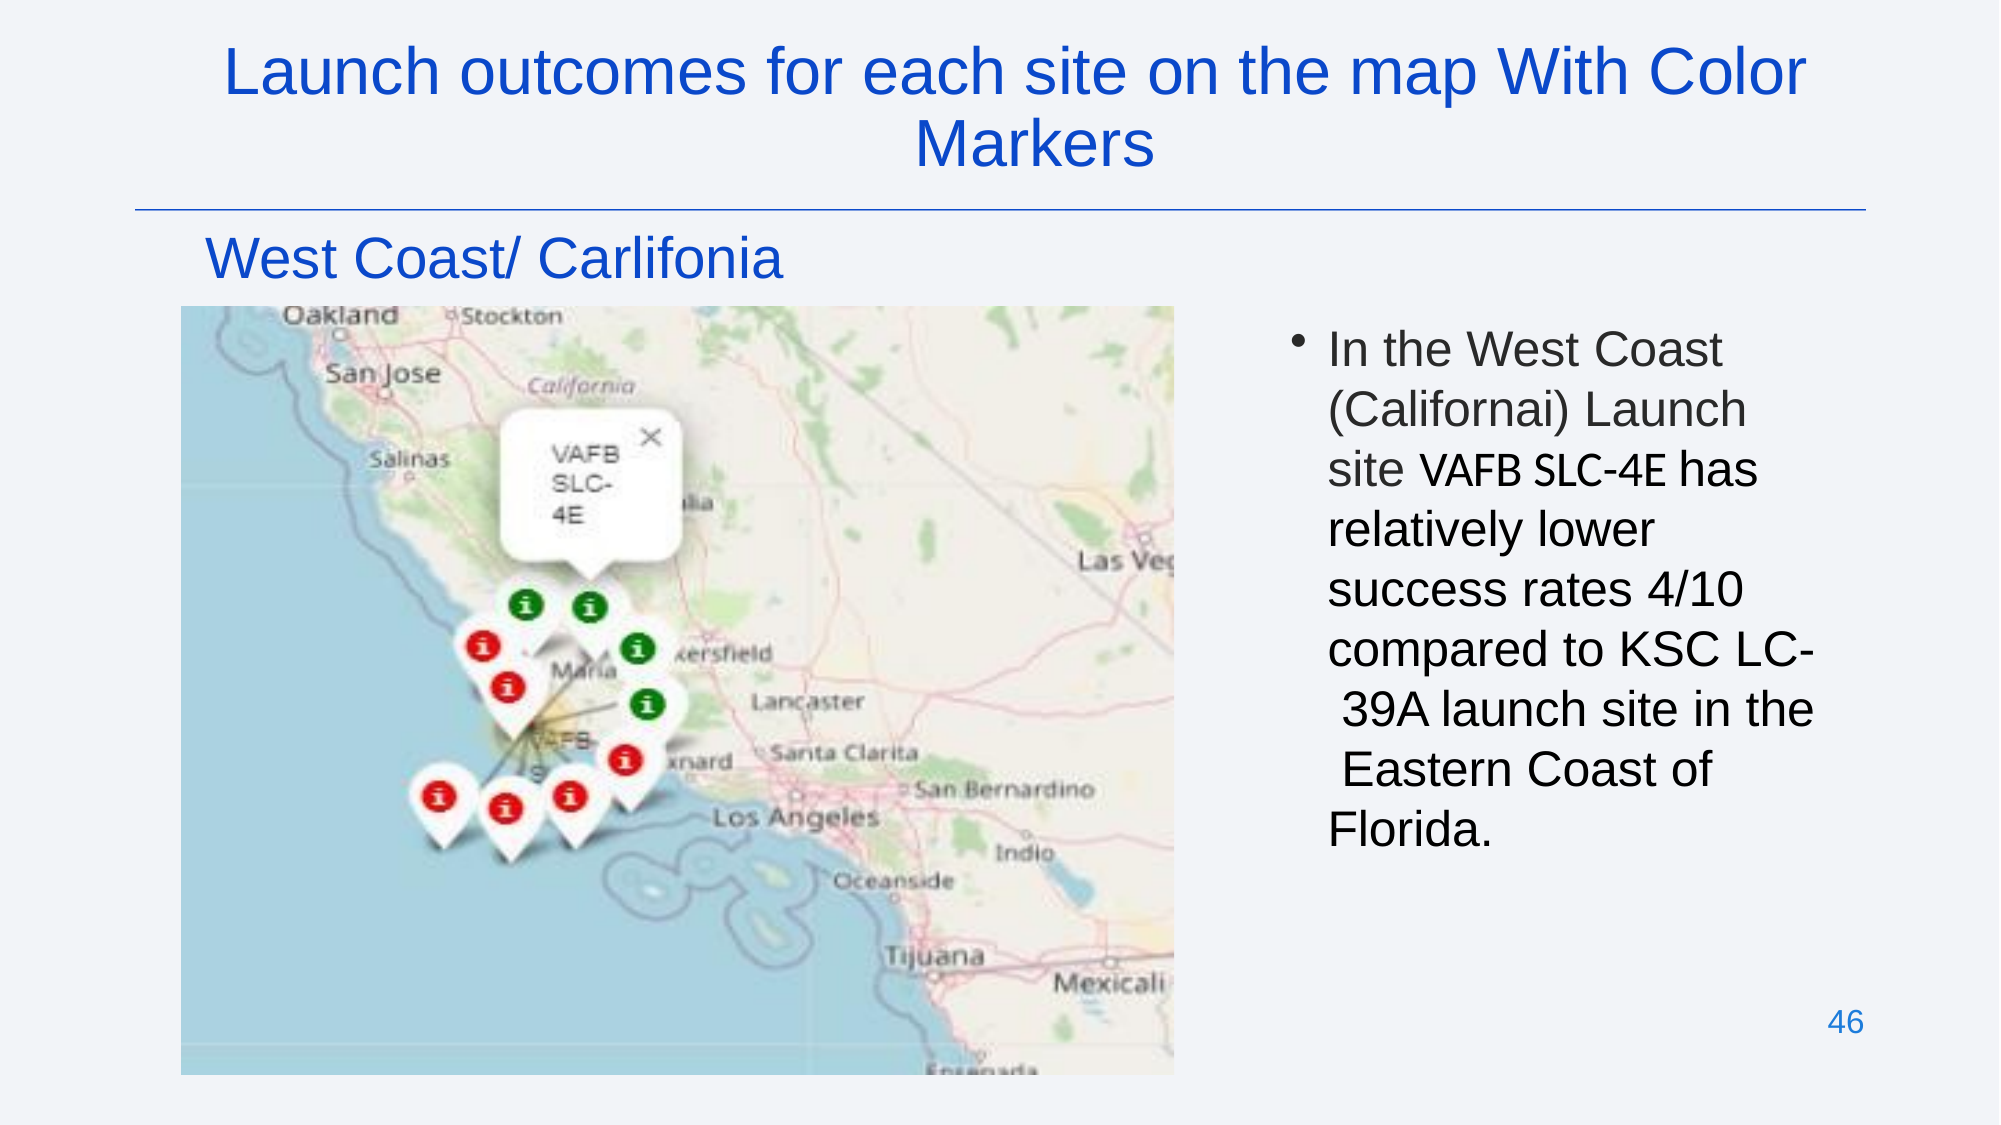

# Launch outcomes for each site on the map With Color  Markers
West Coast/ Carlifonia
In the West Coast  (Californai) Launch  site VAFB SLC-4E has  relatively lower  success rates 4/10  compared to KSC LC-  39A launch site in the  Eastern Coast of  Florida.

46